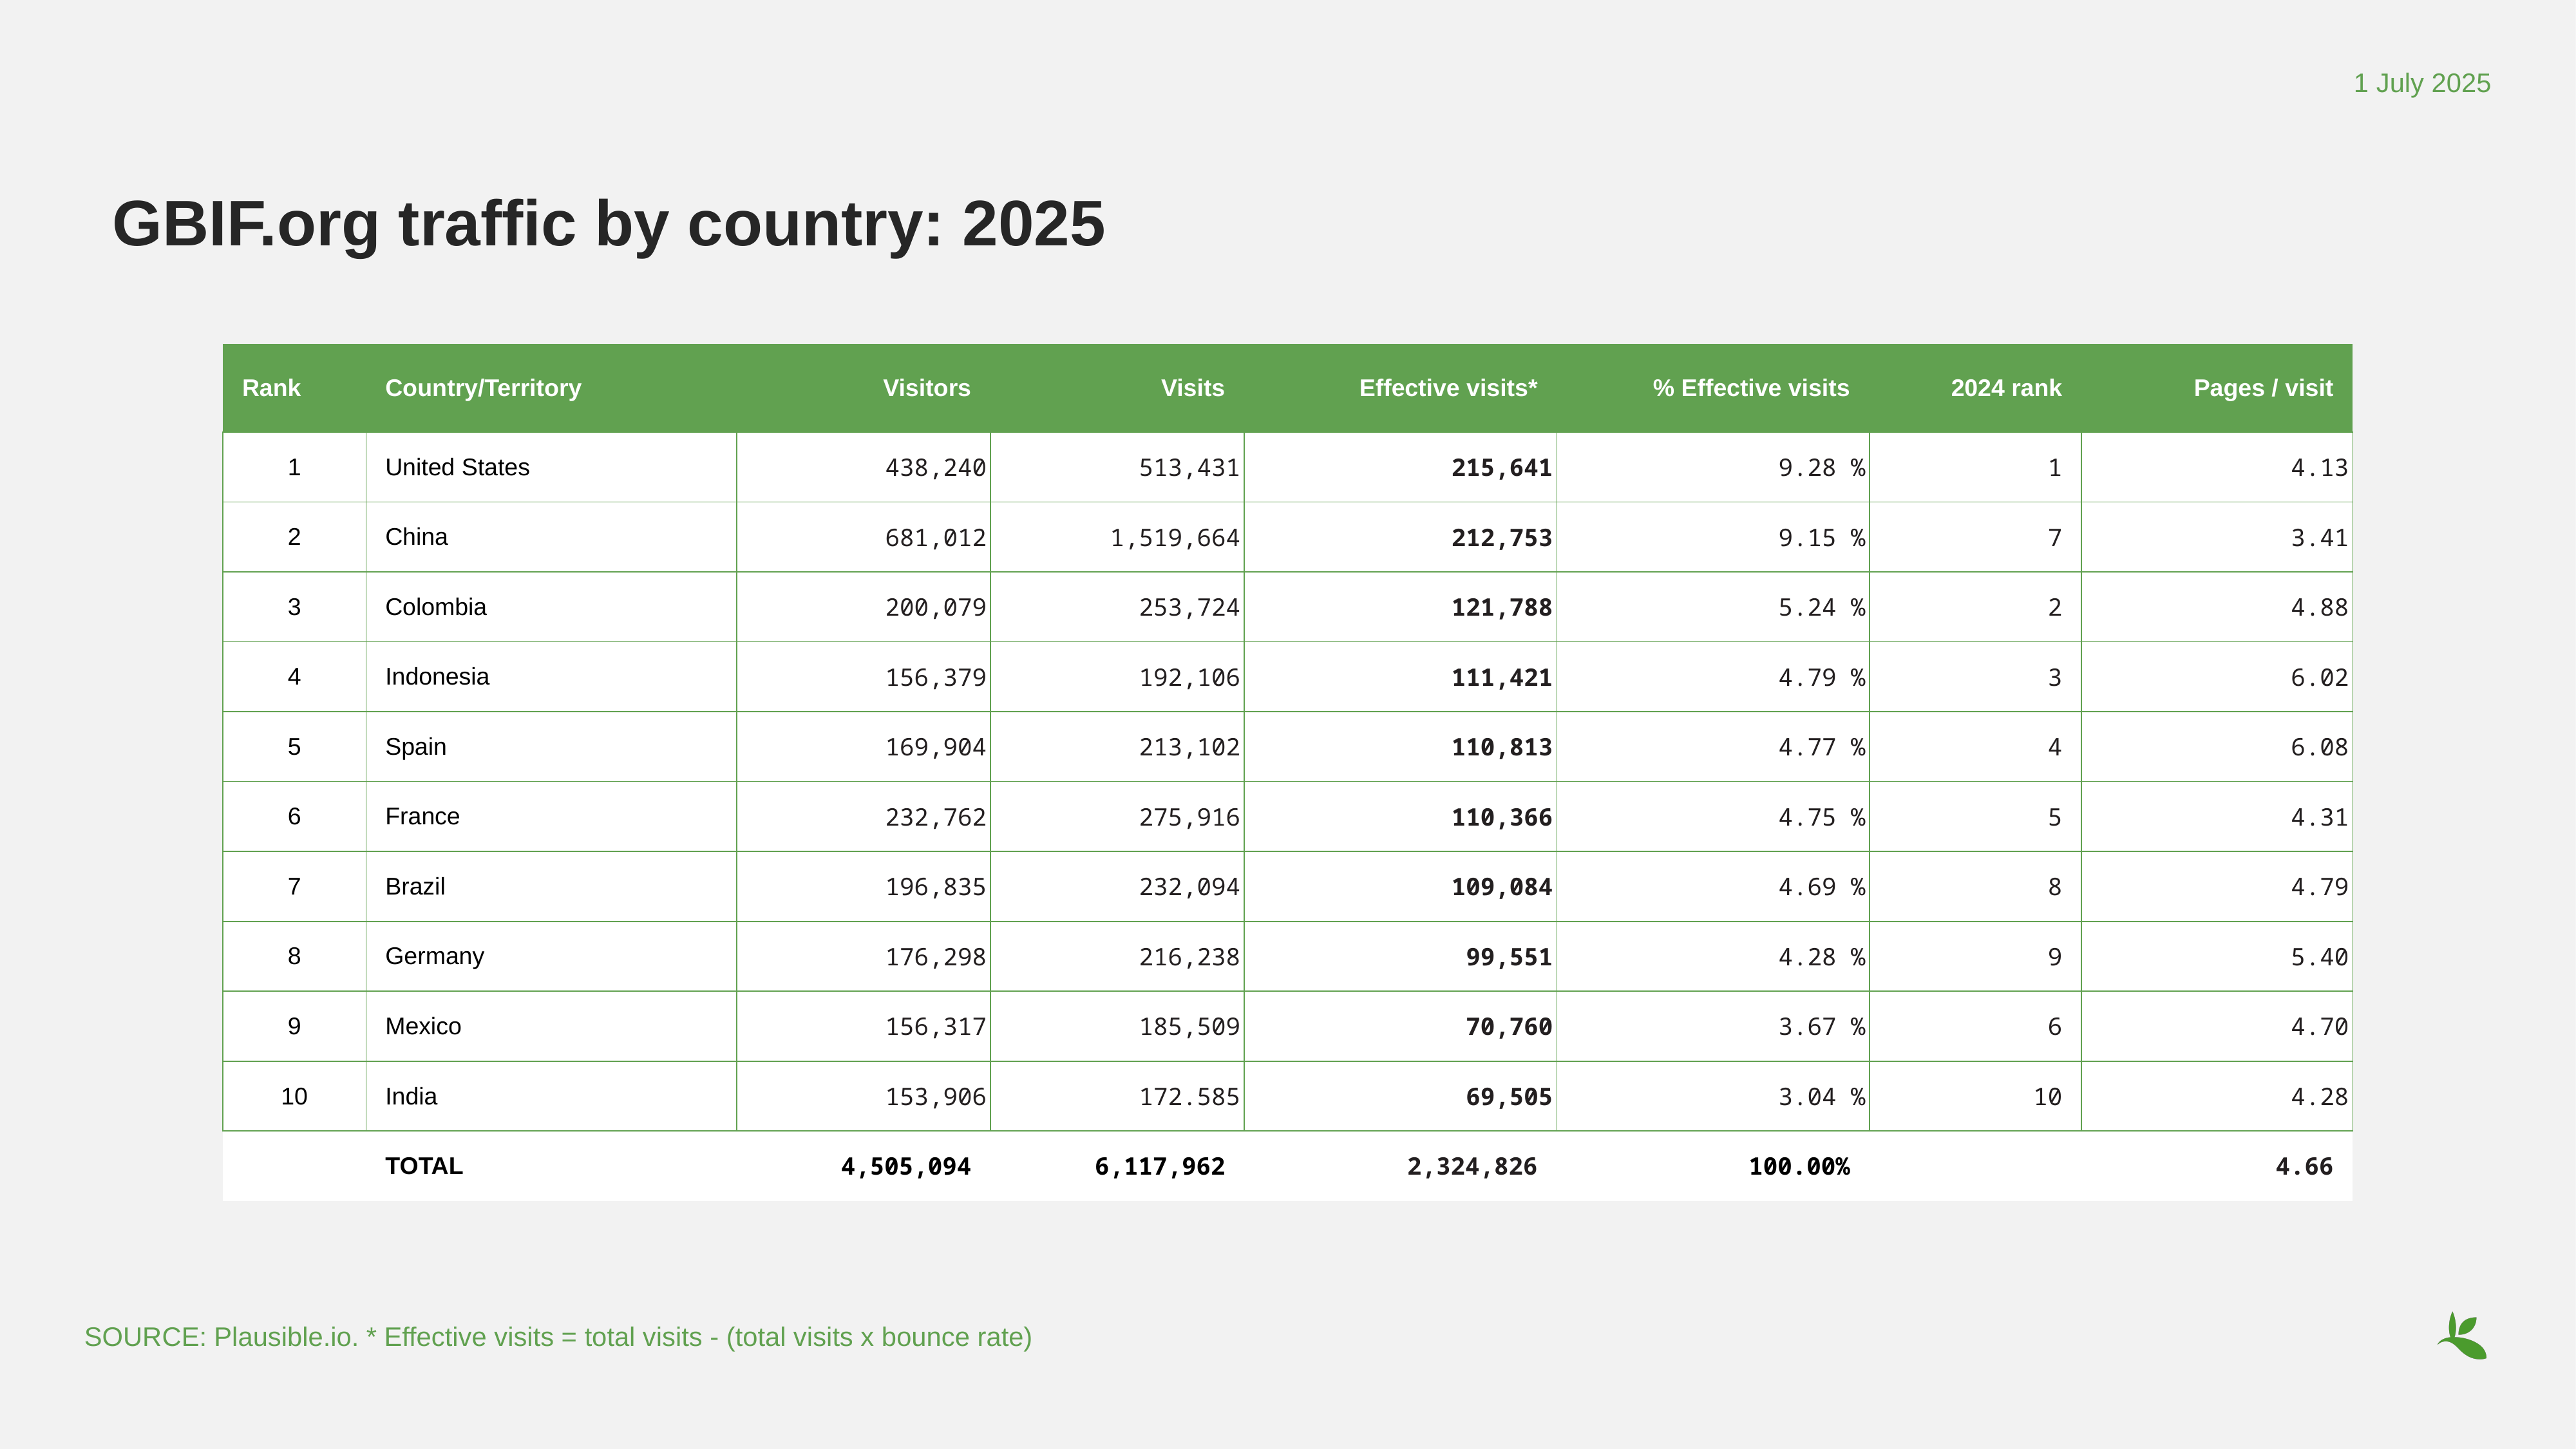

1 July 2025
# GBIF.org traffic by country: 2025
| Rank | Country/Territory | Visitors | Visits | Effective visits\* | % Effective visits | 2024 rank | Pages / visit |
| --- | --- | --- | --- | --- | --- | --- | --- |
| 1 | United States | 438,240 | 513,431 | 215,641 | 9.28 % | 1 | 4.13 |
| 2 | China | 681,012 | 1,519,664 | 212,753 | 9.15 % | 7 | 3.41 |
| 3 | Colombia | 200,079 | 253,724 | 121,788 | 5.24 % | 2 | 4.88 |
| 4 | Indonesia | 156,379 | 192,106 | 111,421 | 4.79 % | 3 | 6.02 |
| 5 | Spain | 169,904 | 213,102 | 110,813 | 4.77 % | 4 | 6.08 |
| 6 | France | 232,762 | 275,916 | 110,366 | 4.75 % | 5 | 4.31 |
| 7 | Brazil | 196,835 | 232,094 | 109,084 | 4.69 % | 8 | 4.79 |
| 8 | Germany | 176,298 | 216,238 | 99,551 | 4.28 % | 9 | 5.40 |
| 9 | Mexico | 156,317 | 185,509 | 70,760 | 3.67 % | 6 | 4.70 |
| 10 | India | 153,906 | 172.585 | 69,505 | 3.04 % | 10 | 4.28 |
|  | TOTAL | 4,505,094 | 6,117,962 | 2,324,826 | 100.00% |  | 4.66 |
SOURCE: Plausible.io. * Effective visits = total visits - (total visits x bounce rate)